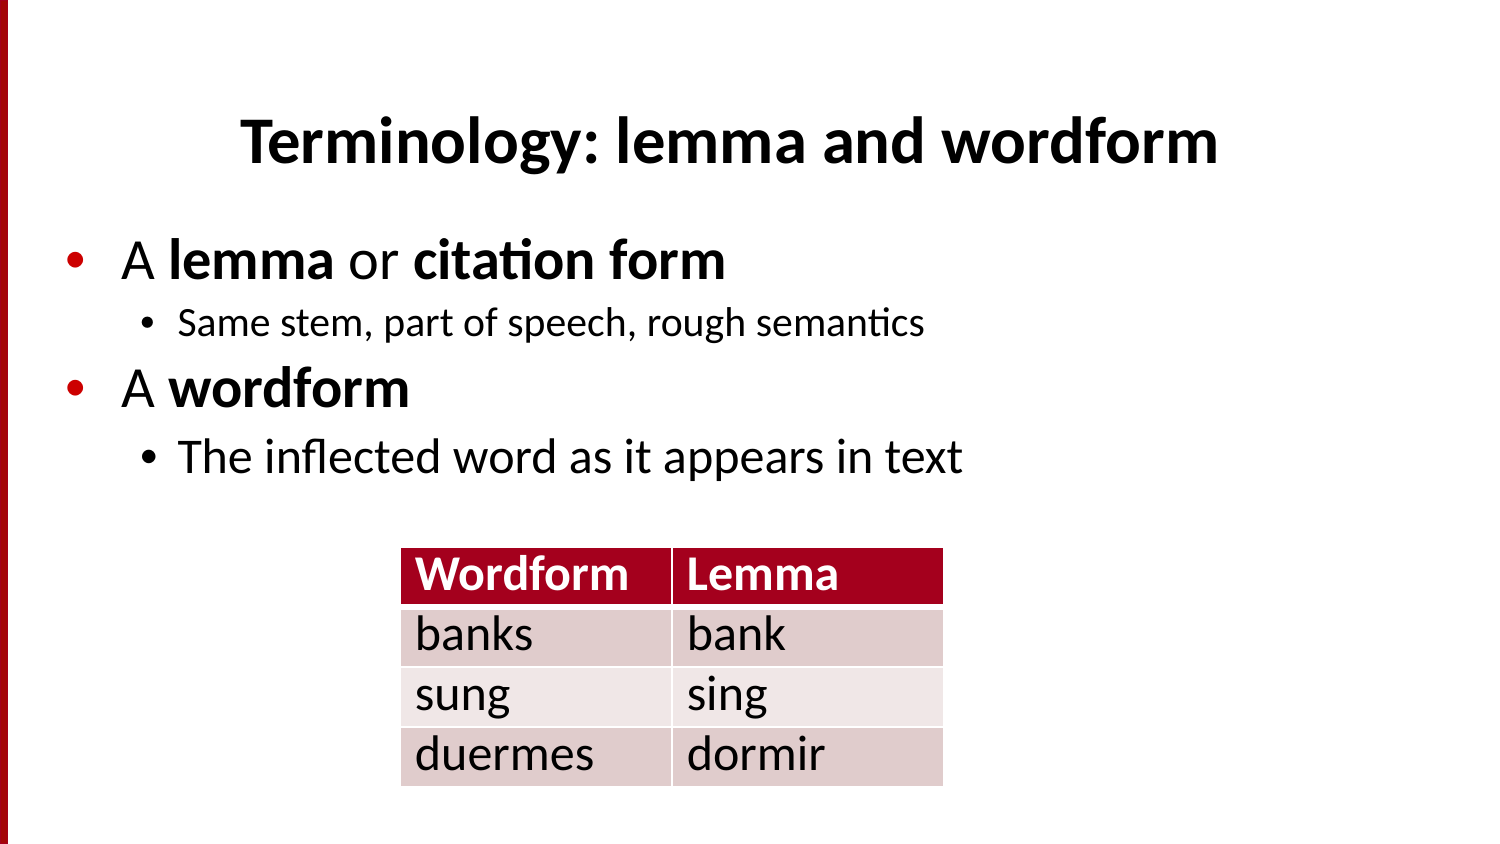

# Terminology: lemma and wordform
A lemma or citation form
Same stem, part of speech, rough semantics
A wordform
The inflected word as it appears in text
| Wordform | Lemma |
| --- | --- |
| banks | bank |
| sung | sing |
| duermes | dormir |